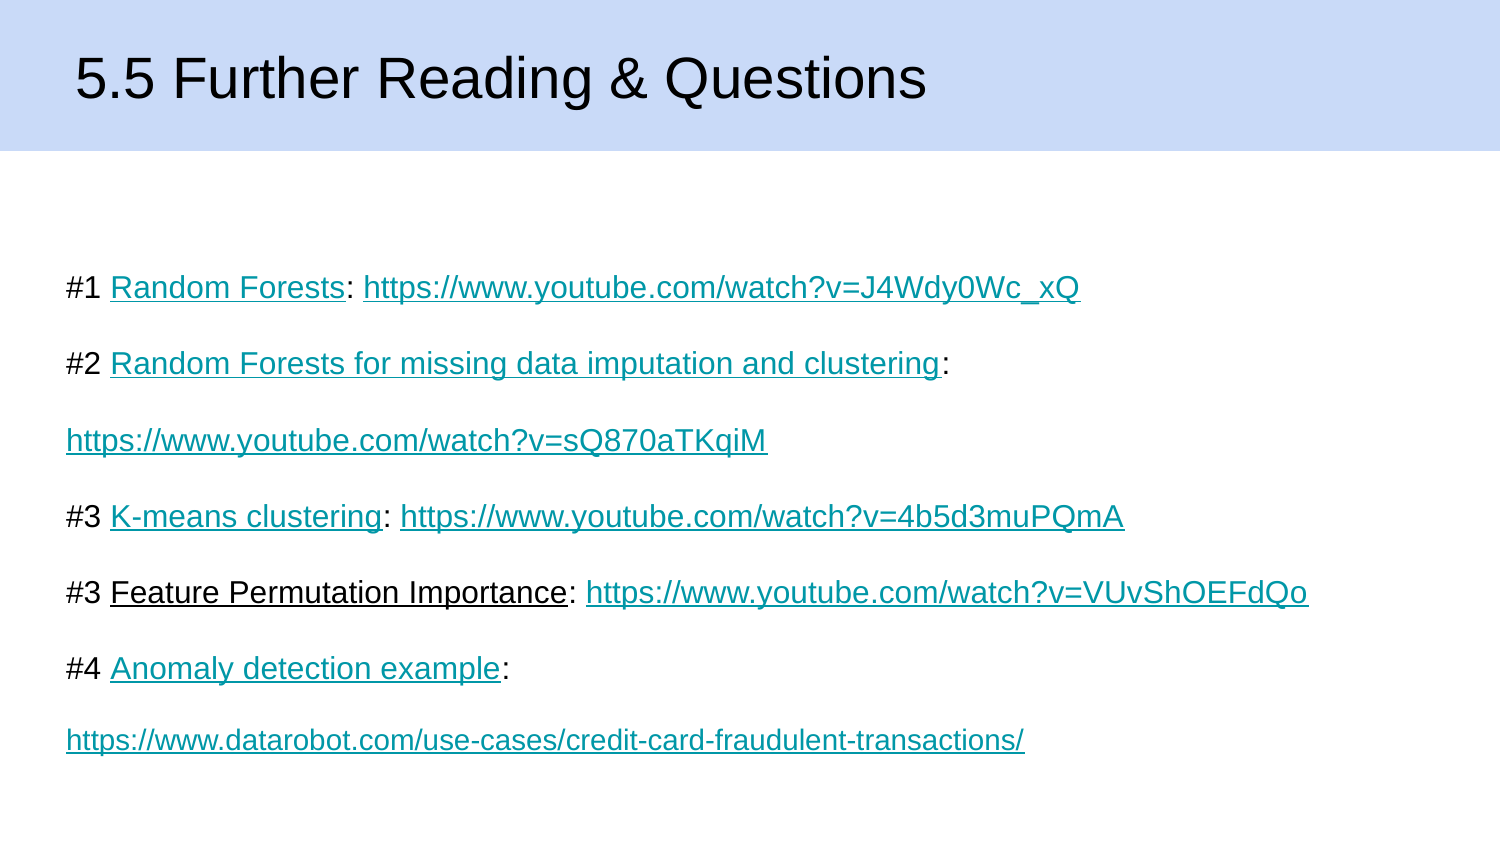

5.5 Further Reading & Questions
#1 Random Forests: https://www.youtube.com/watch?v=J4Wdy0Wc_xQ
#2 Random Forests for missing data imputation and clustering: https://www.youtube.com/watch?v=sQ870aTKqiM
#3 K-means clustering: https://www.youtube.com/watch?v=4b5d3muPQmA
#3 Feature Permutation Importance: https://www.youtube.com/watch?v=VUvShOEFdQo
#4 Anomaly detection example: https://www.datarobot.com/use-cases/credit-card-fraudulent-transactions/